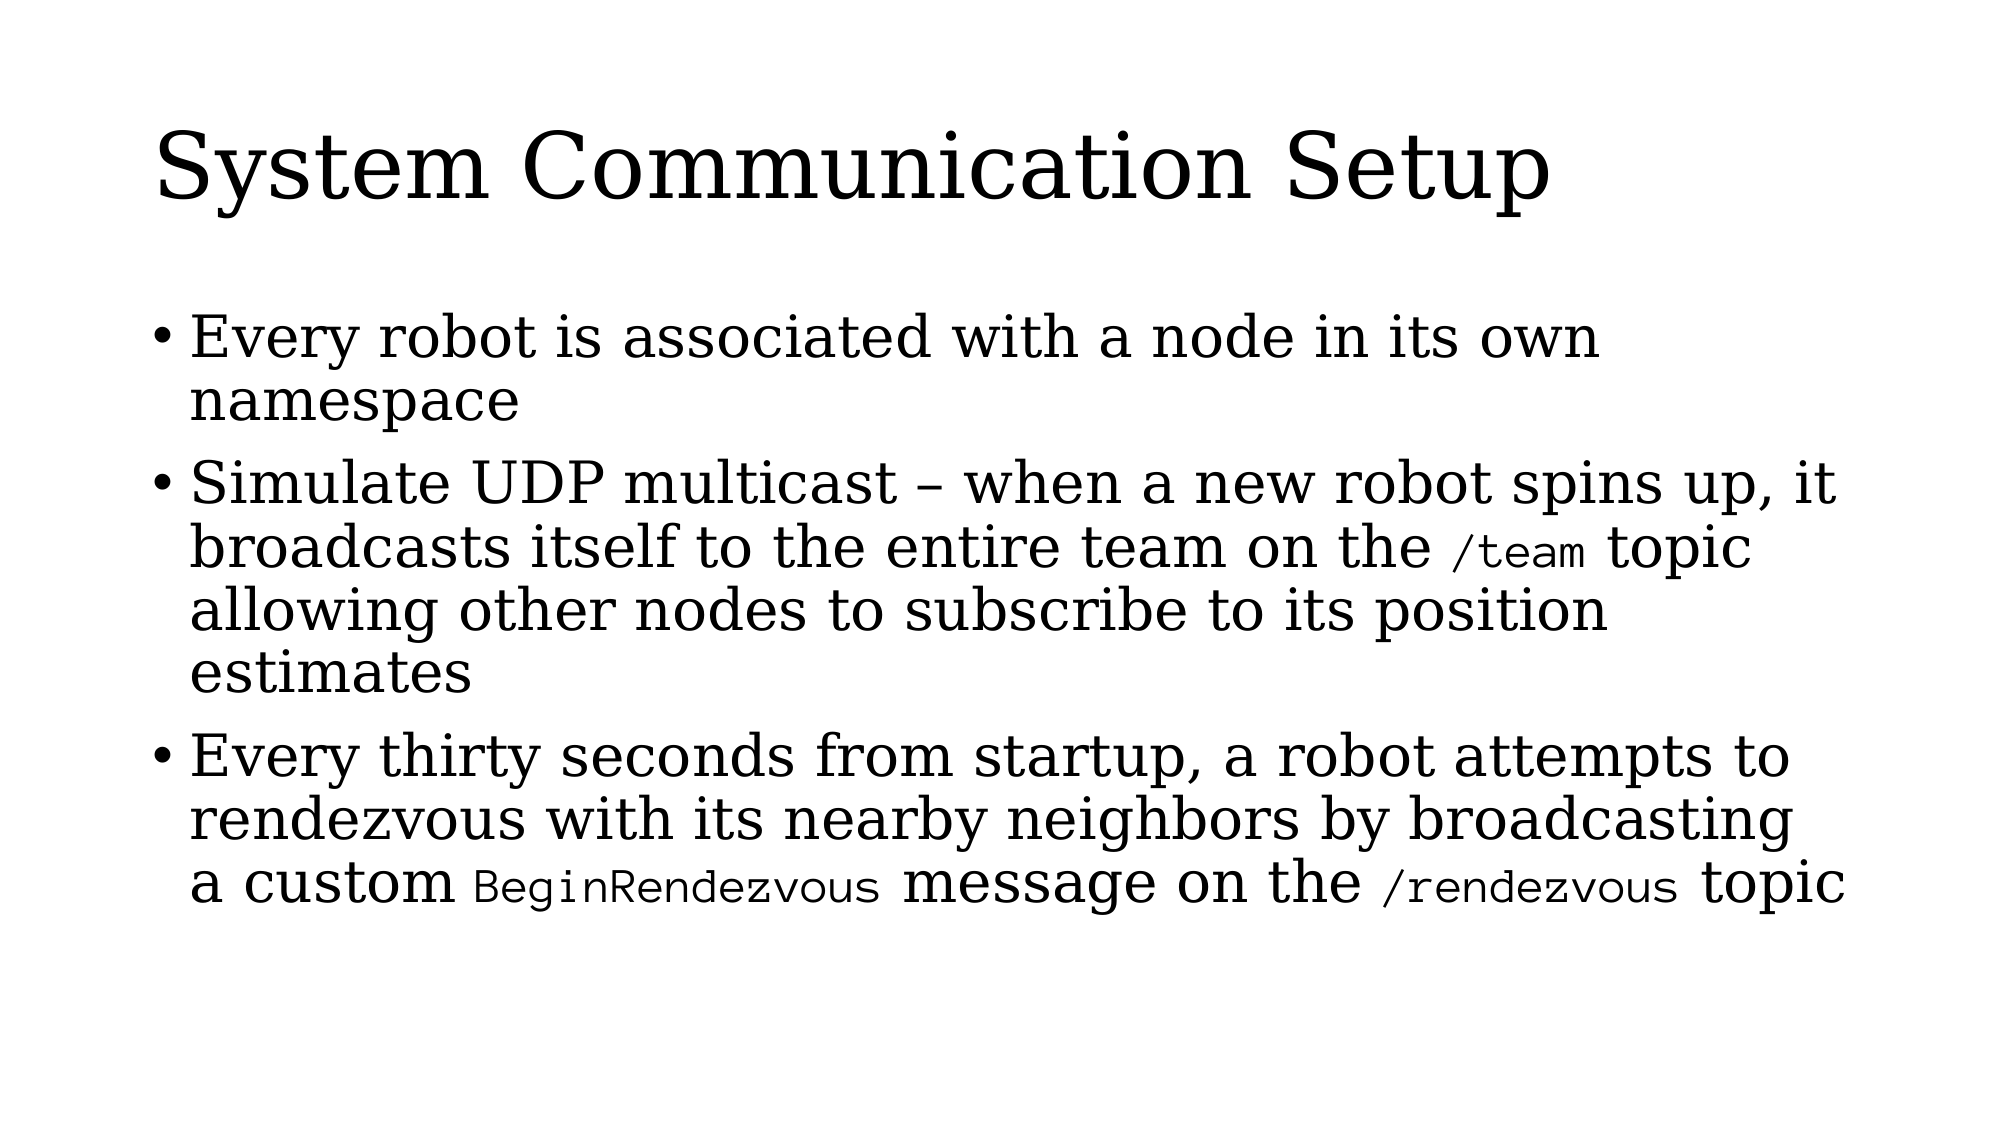

# System Communication Setup
Every robot is associated with a node in its own namespace
Simulate UDP multicast – when a new robot spins up, it broadcasts itself to the entire team on the /team topic allowing other nodes to subscribe to its position estimates
Every thirty seconds from startup, a robot attempts to rendezvous with its nearby neighbors by broadcasting a custom BeginRendezvous message on the /rendezvous topic